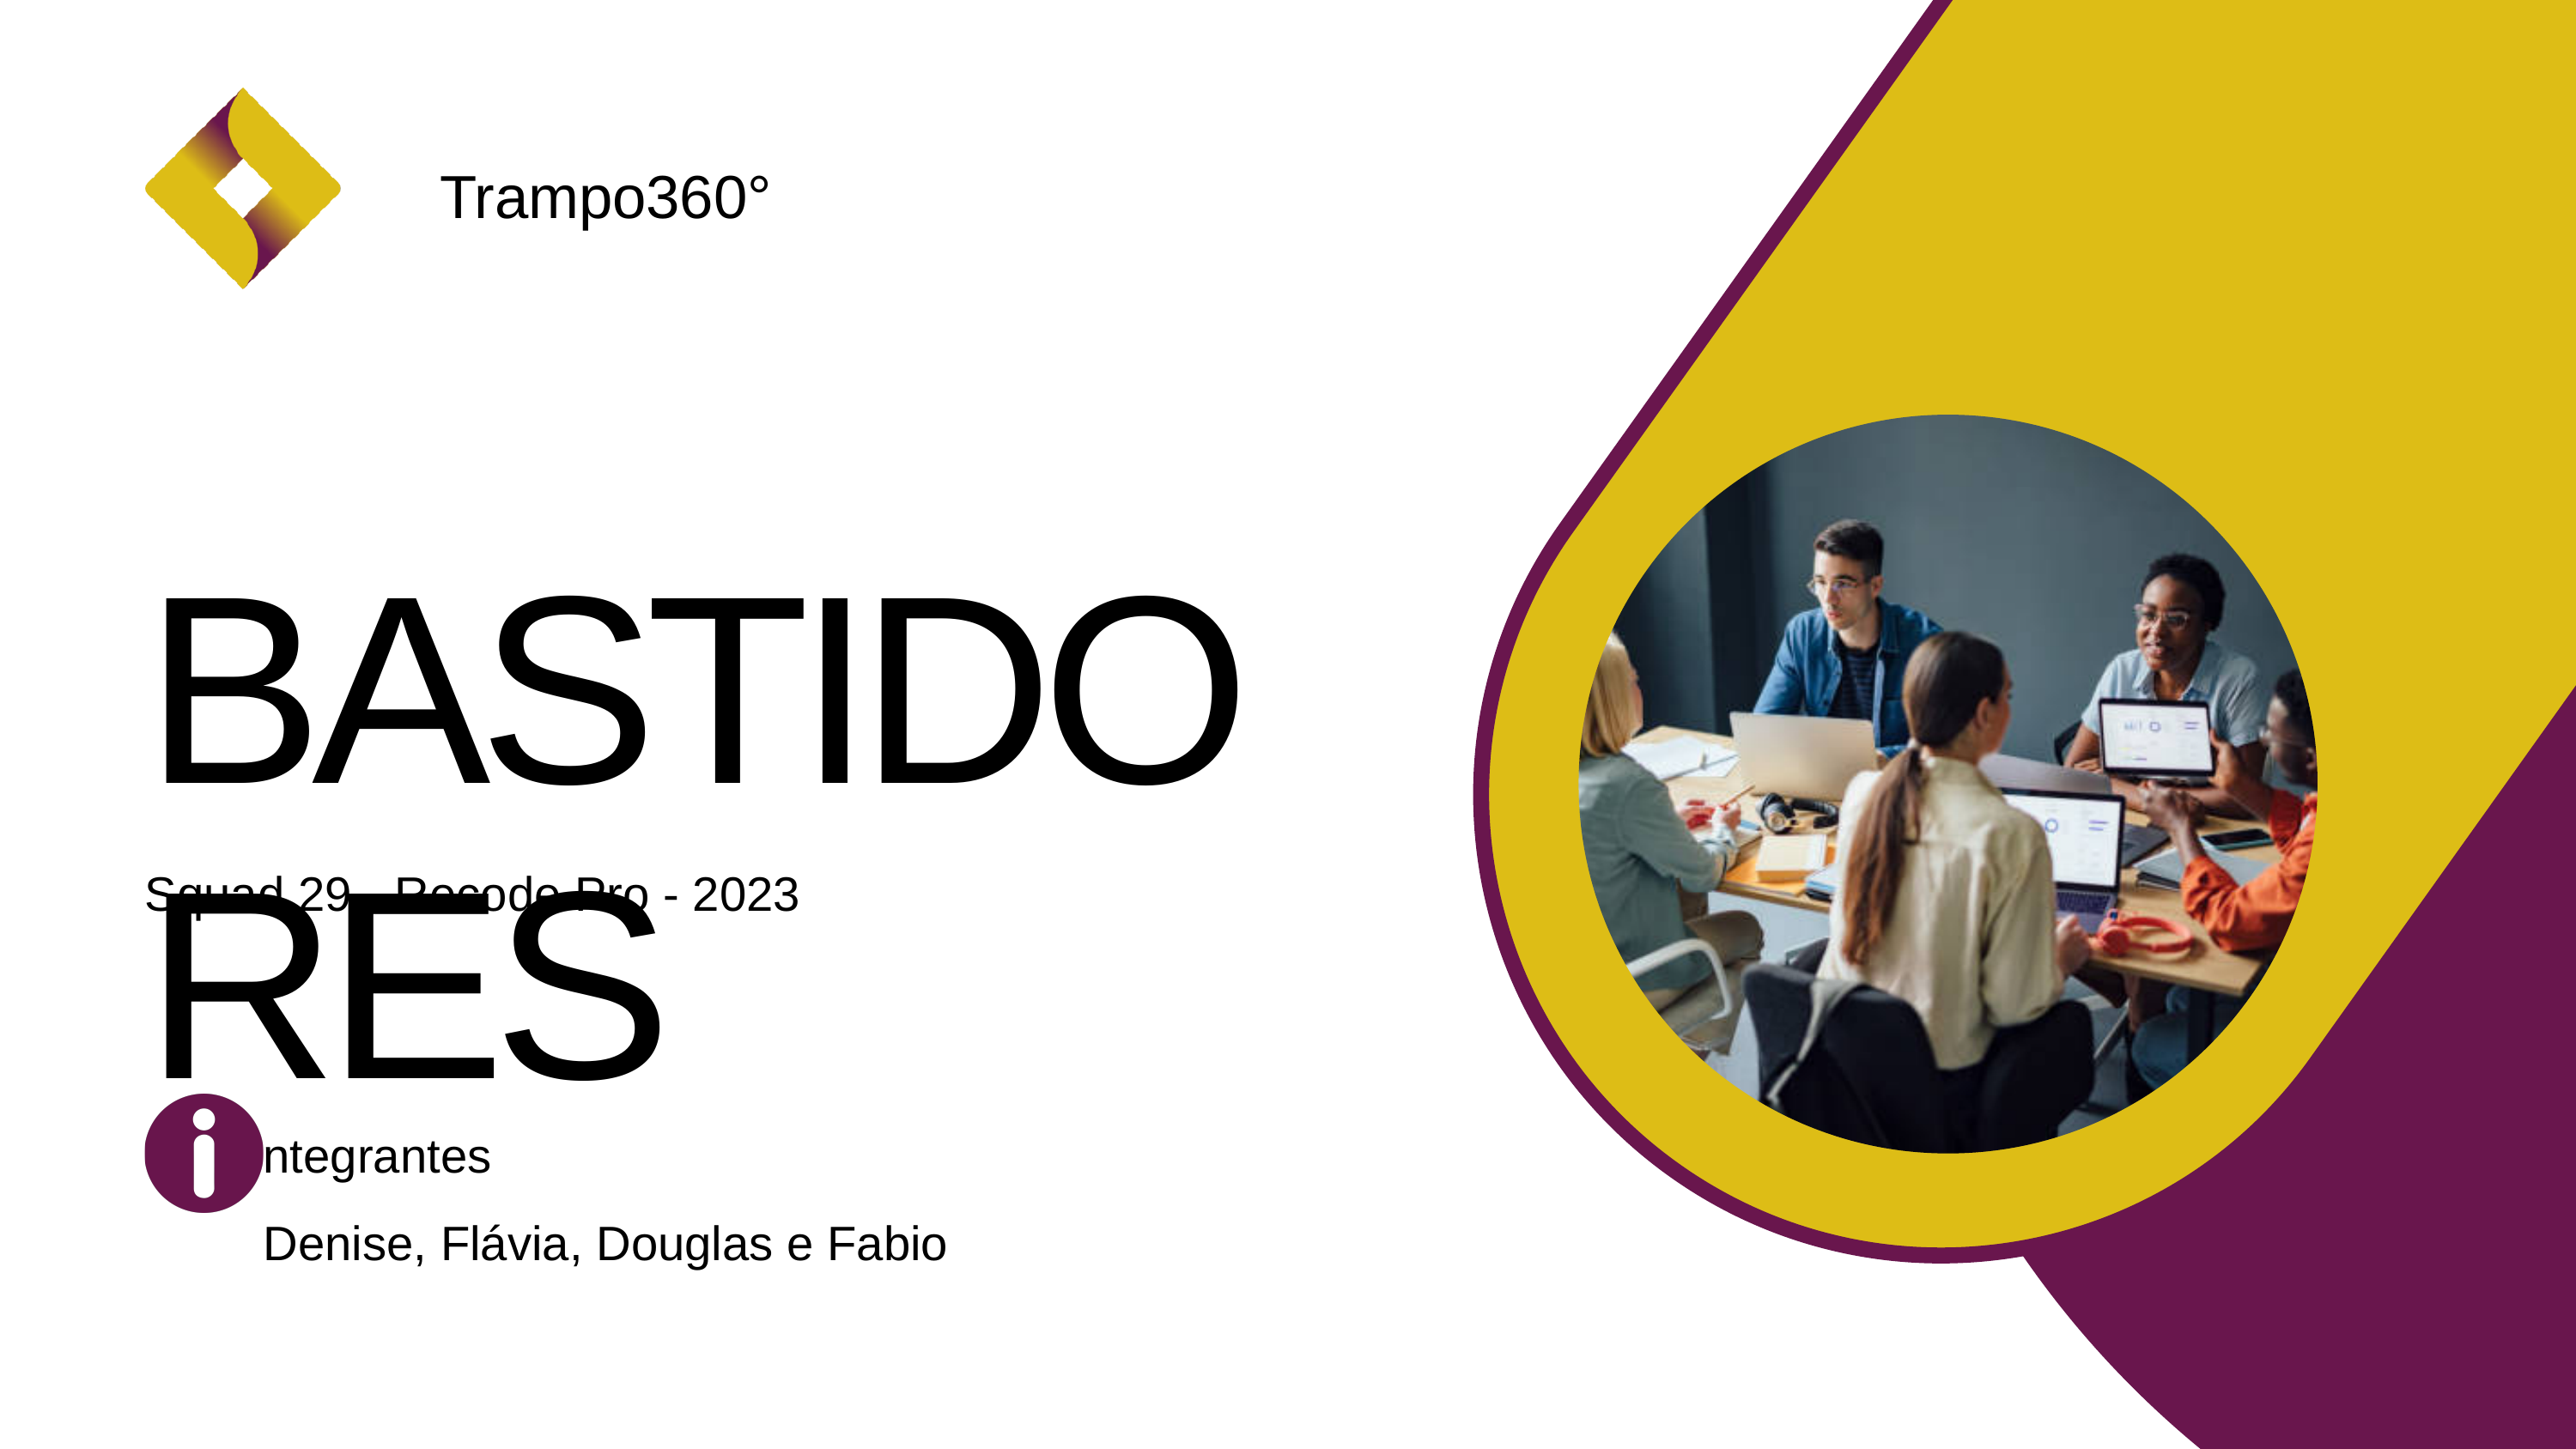

Trampo360°

BASTIDORES
Squad 29 - Recode Pro - 2023

ntegrantes
Denise, Flávia, Douglas e Fabio